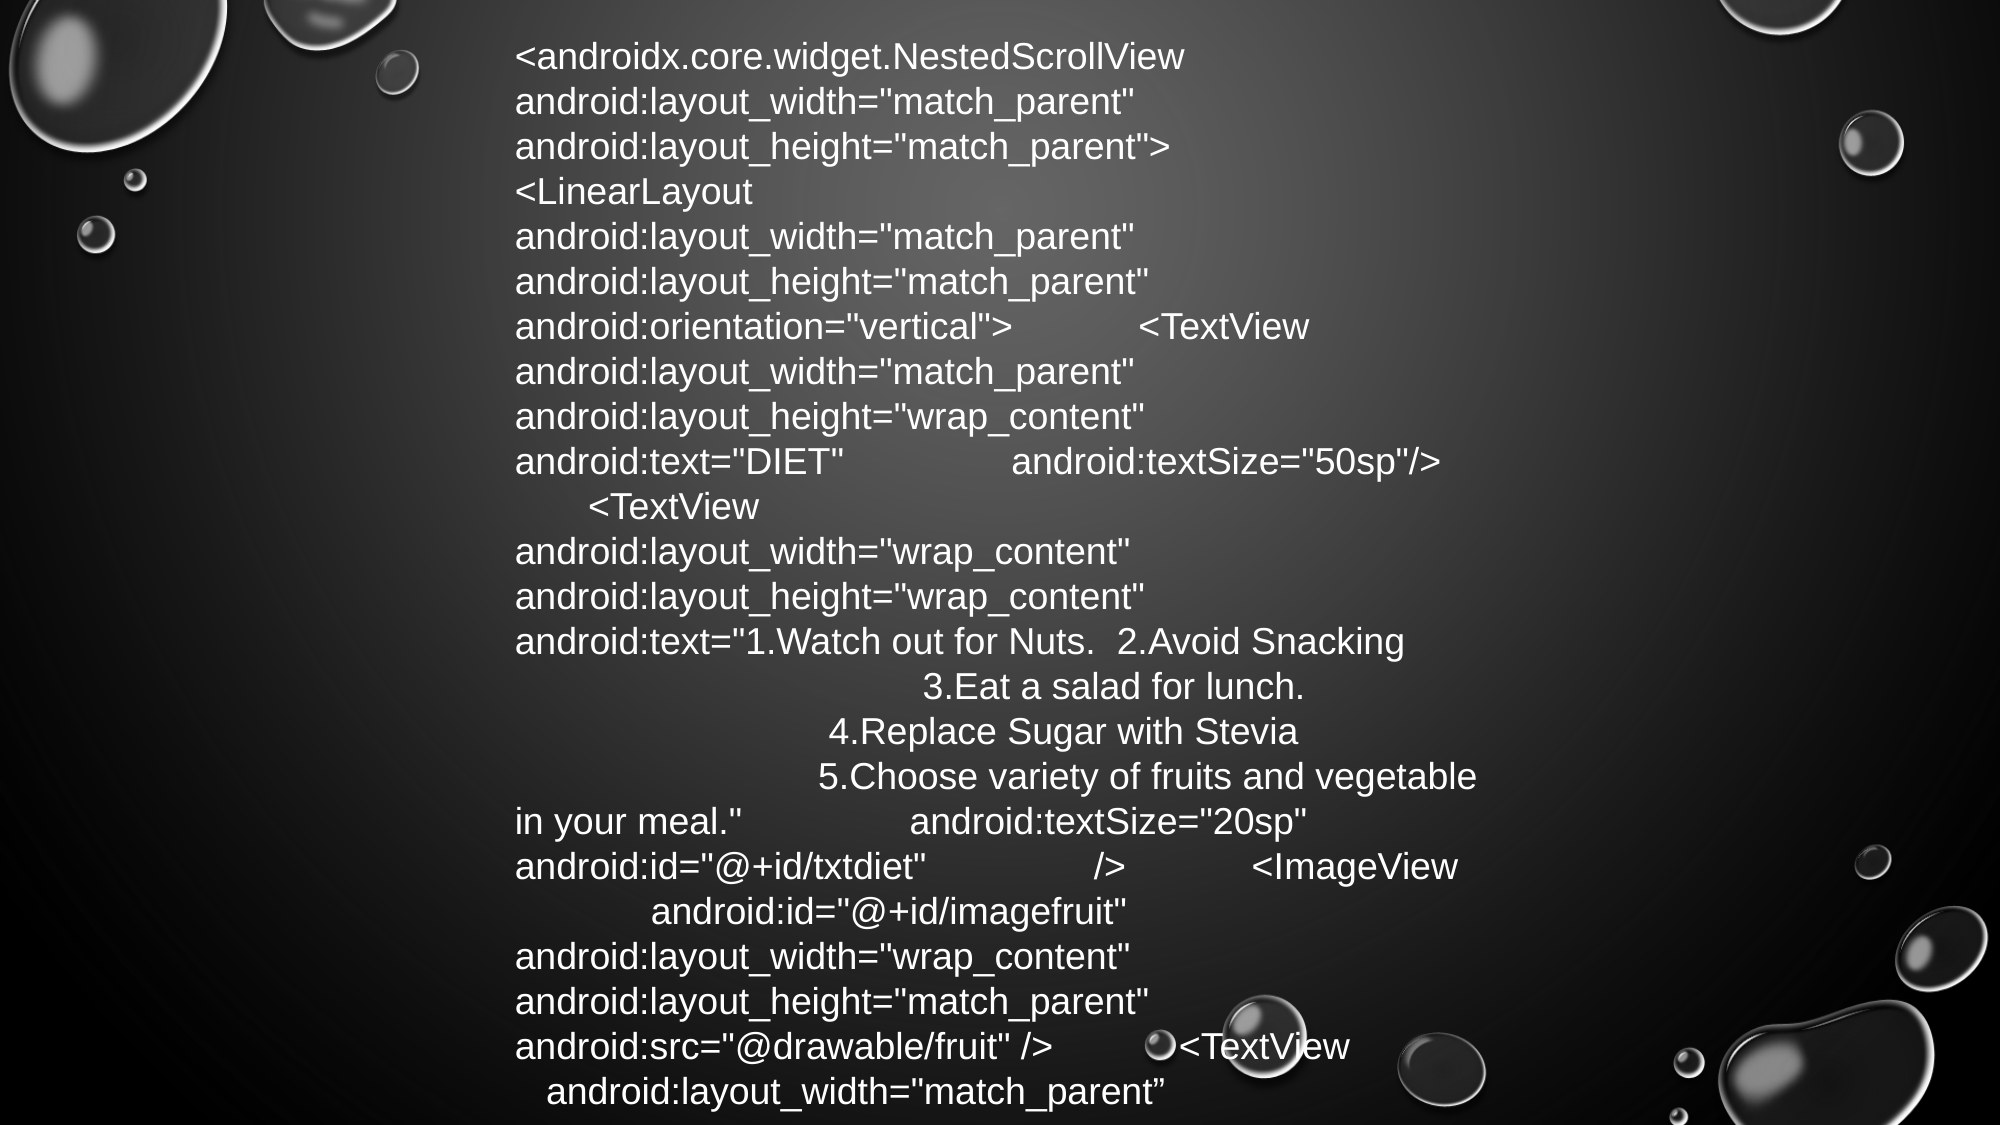

<androidx.core.widget.NestedScrollView        android:layout_width="match_parent"        android:layout_height="match_parent">        <LinearLayout            android:layout_width="match_parent"            android:layout_height="match_parent"            android:orientation="vertical">            <TextView                android:layout_width="match_parent"                android:layout_height="wrap_content"                android:text="DIET"                android:textSize="50sp"/>            <TextView                android:layout_width="wrap_content"                android:layout_height="wrap_content"                android:text="1.Watch out for Nuts.  2.Avoid Snacking                                               3.Eat a salad for lunch.                                               4.Replace Sugar with Stevia                                               5.Choose variety of fruits and vegetable in your meal."                android:textSize="20sp"                android:id="@+id/txtdiet"                />            <ImageView                android:id="@+id/imagefruit"                android:layout_width="wrap_content"                android:layout_height="match_parent"                android:src="@drawable/fruit" />            <TextView                android:layout_width="match_parent”